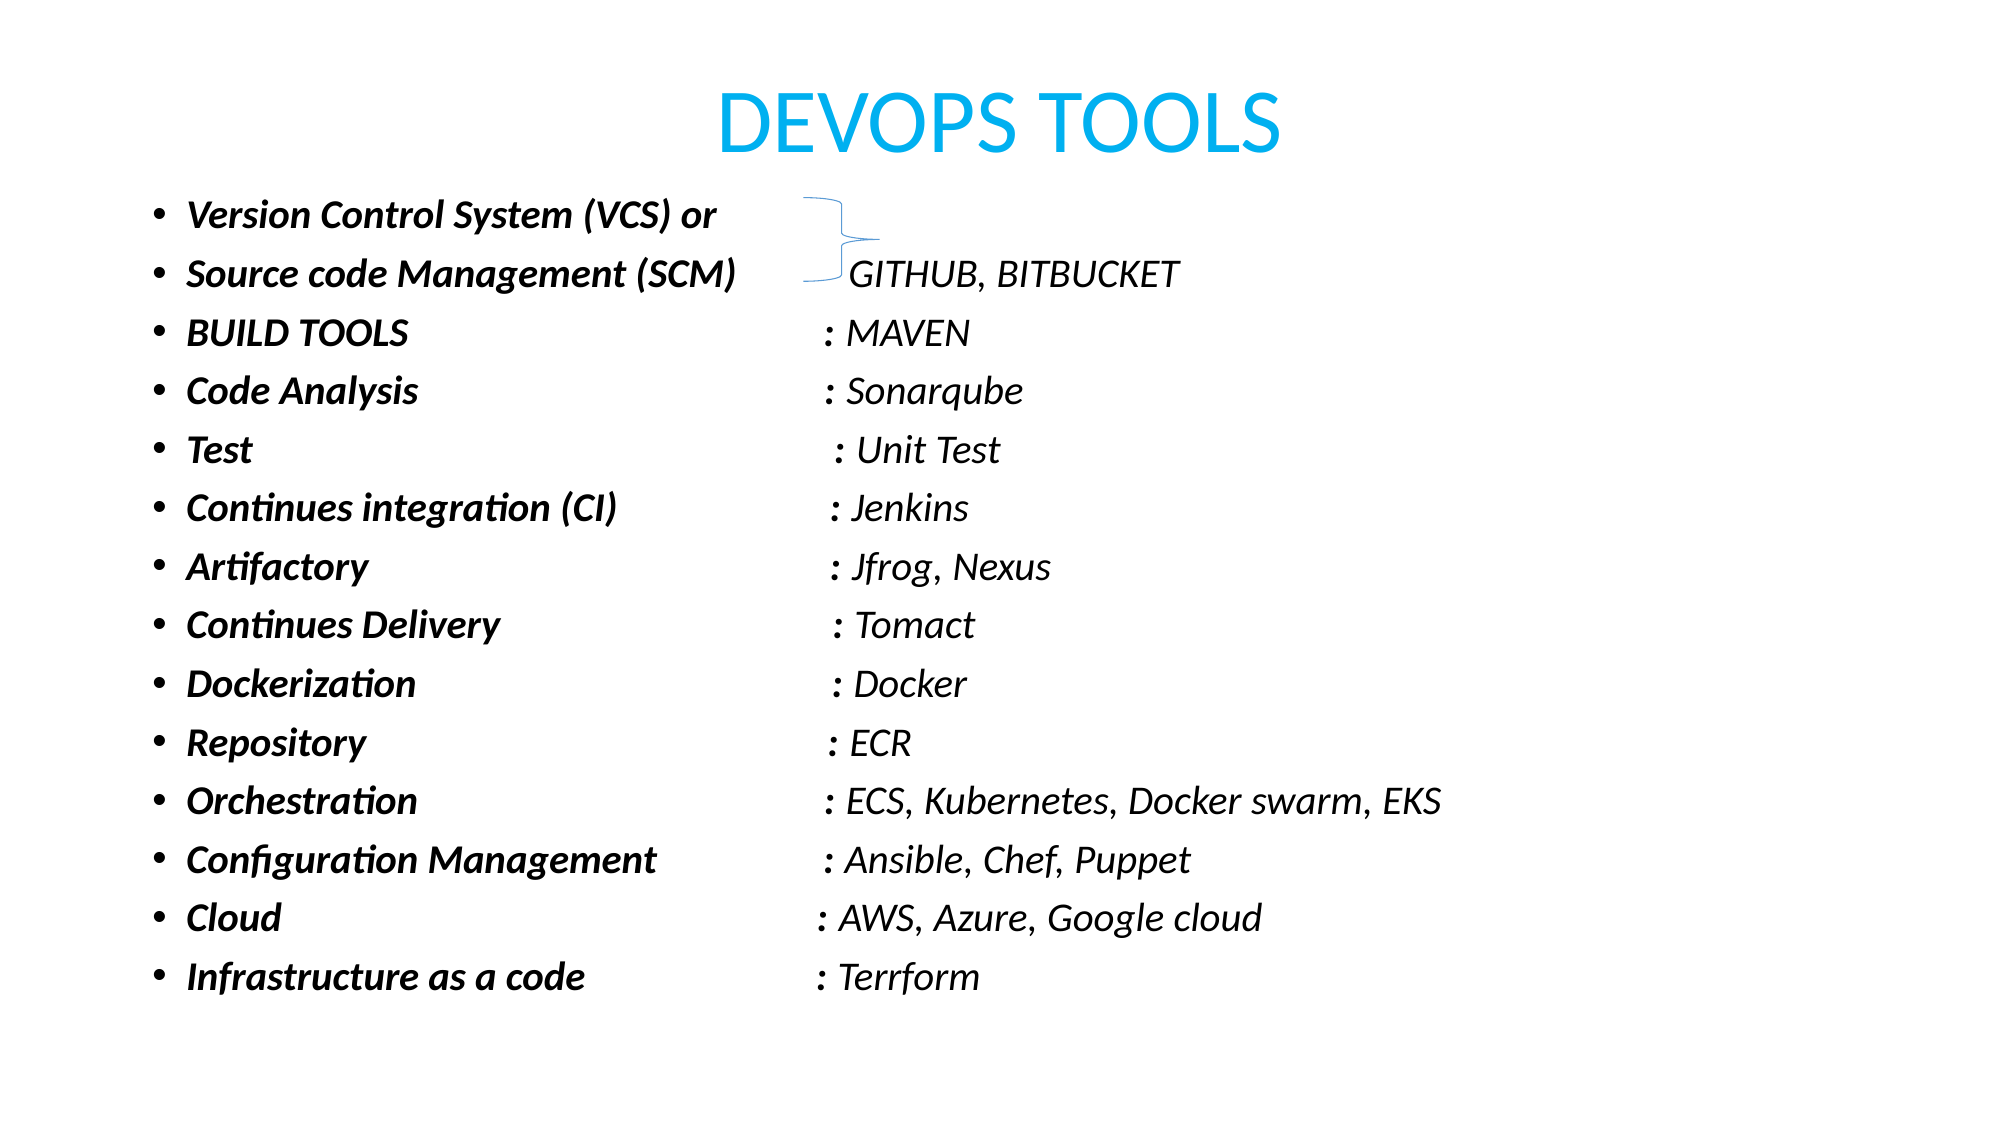

# DEVOPS TOOLS
Version Control System (VCS) or
Source code Management (SCM)            GITHUB, BITBUCKET
BUILD TOOLS                                             : MAVEN
Code Analysis                                            : Sonarqube
Test                                                               : Unit Test
Continues integration (CI)                       : Jenkins
Artifactory                                                  : Jfrog, Nexus
Continues Delivery                                    : Tomact
Dockerization                                             : Docker
Repository                                                  : ECR
Orchestration                                            : ECS, Kubernetes, Docker swarm, EKS
Configuration Management                  : Ansible, Chef, Puppet
Cloud                                                          : AWS, Azure, Google cloud
Infrastructure as a code                         : Terrform